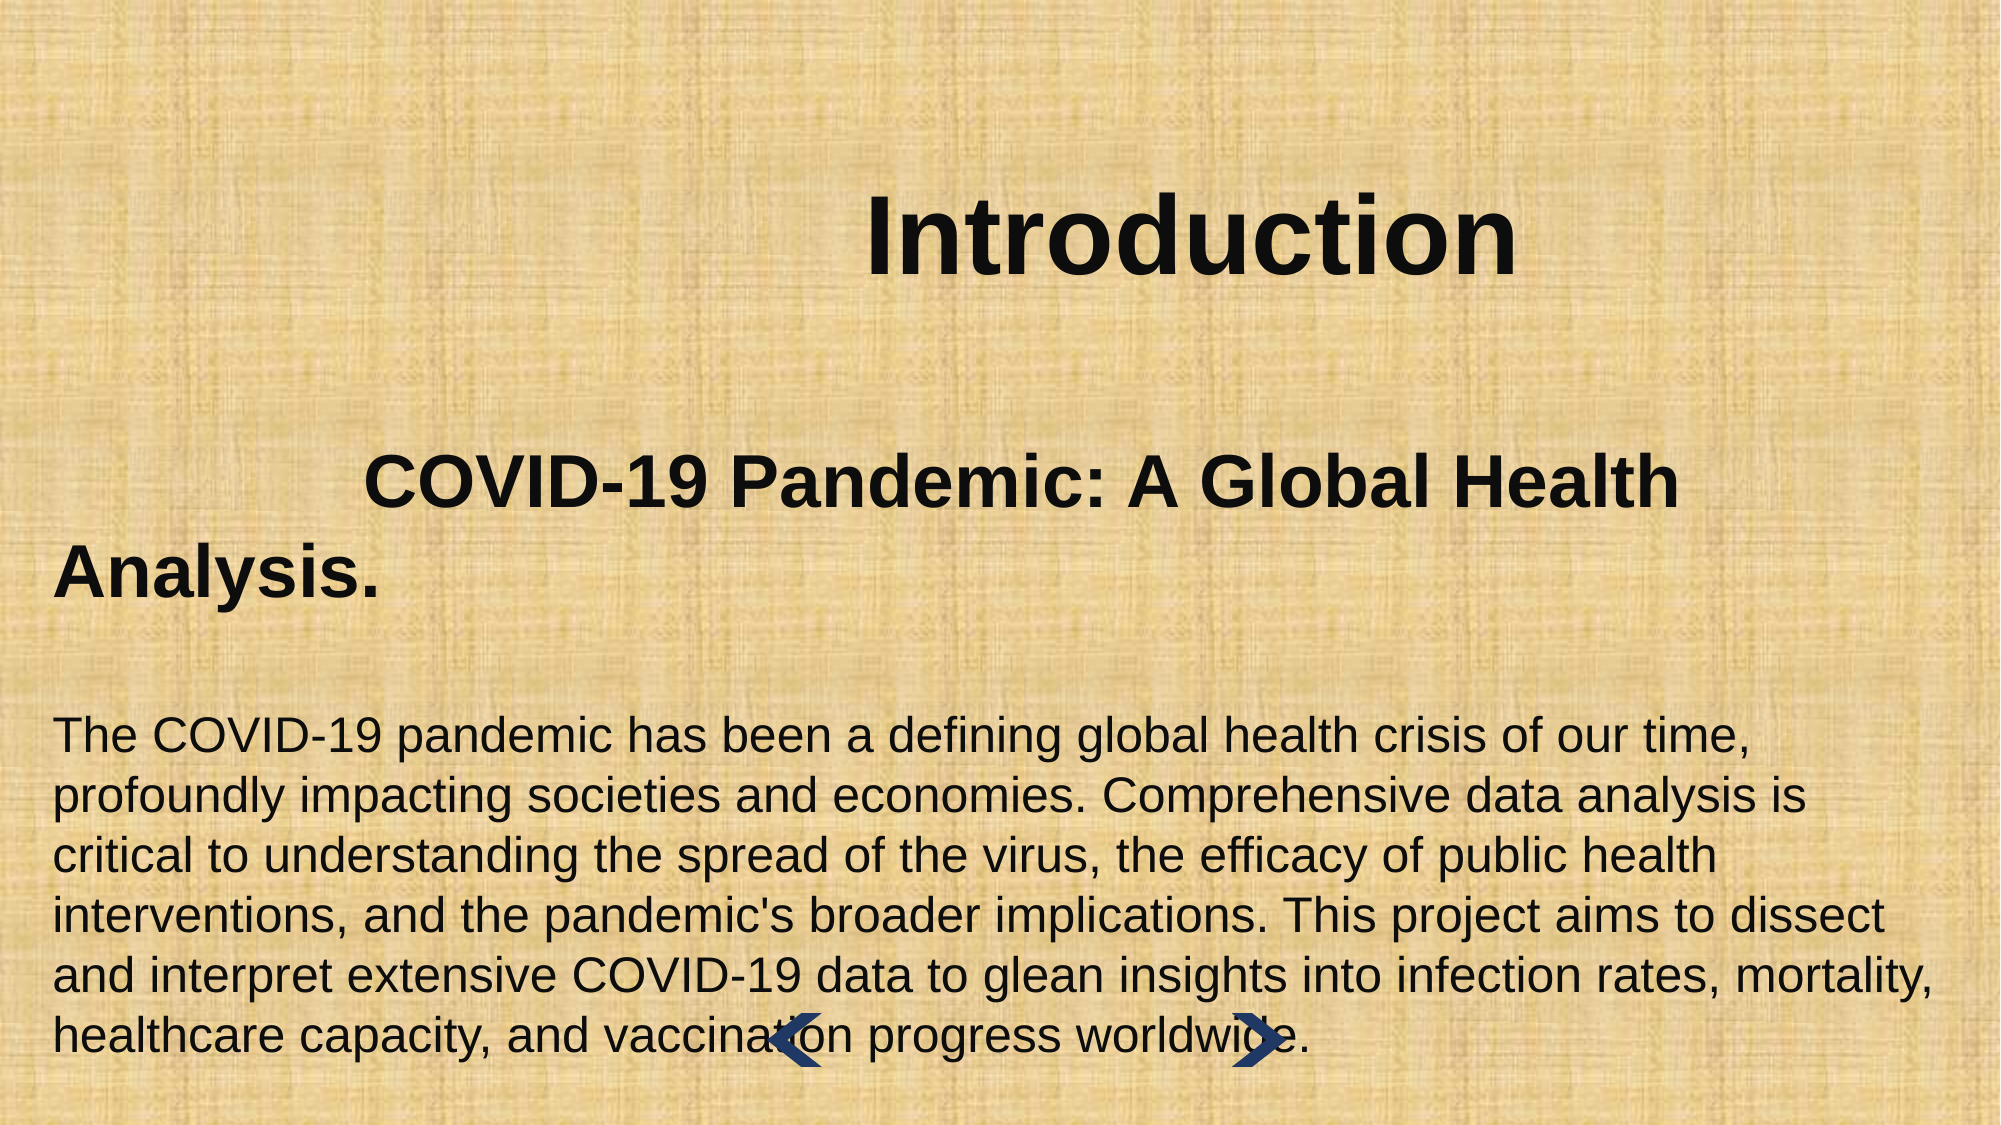

Introduction

               COVID-19 Pandemic: A Global Health Analysis.

The COVID-19 pandemic has been a defining global health crisis of our time, profoundly impacting societies and economies. Comprehensive data analysis is critical to understanding the spread of the virus, the efficacy of public health interventions, and the pandemic's broader implications. This project aims to dissect and interpret extensive COVID-19 data to glean insights into infection rates, mortality, healthcare capacity, and vaccination progress worldwide.